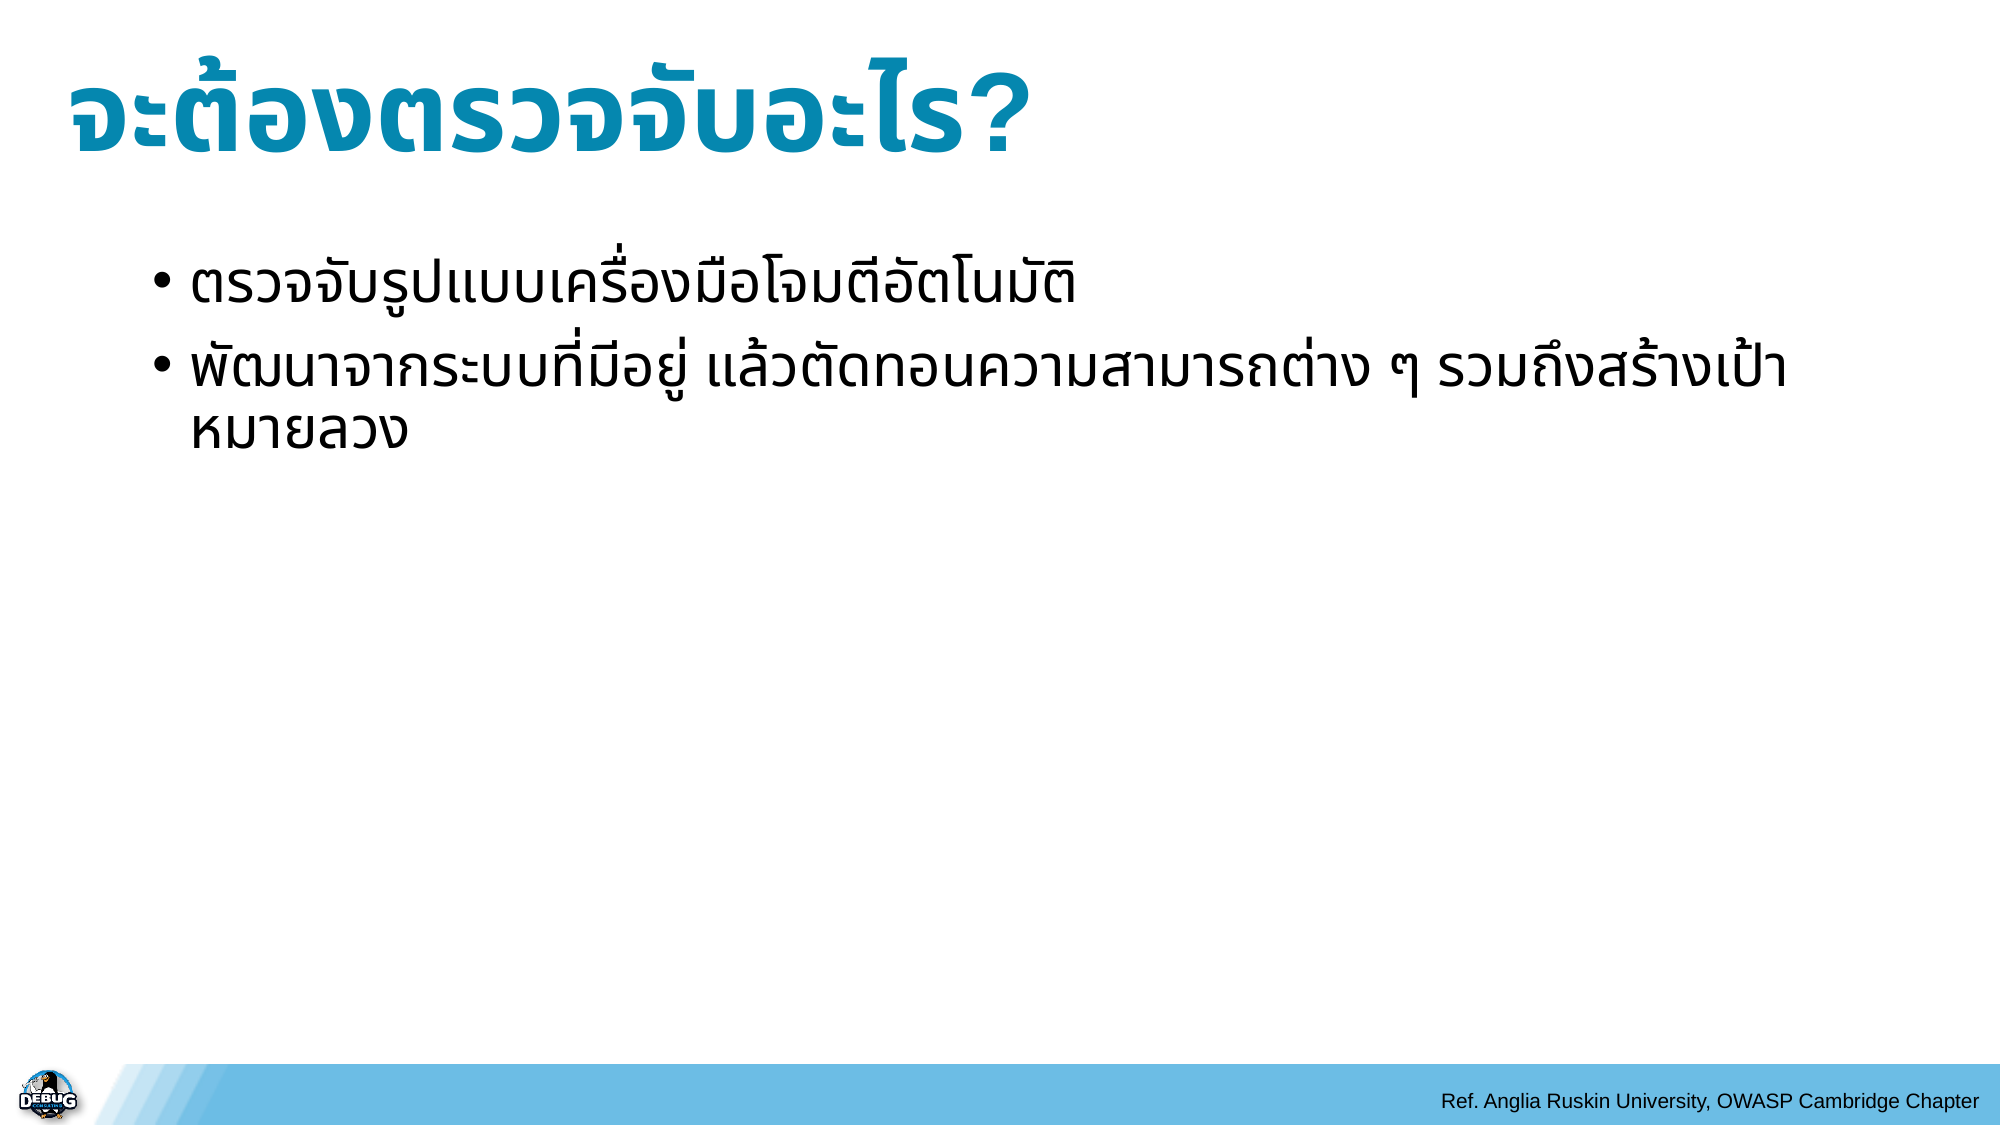

จะต้องตรวจจับอะไร?
ตรวจจับรูปแบบเครื่องมือโจมตีอัตโนมัติ
พัฒนาจากระบบที่มีอยู่ แล้วตัดทอนความสามารถต่าง ๆ รวมถึงสร้างเป้าหมายลวง
Ref. Anglia Ruskin University, OWASP Cambridge Chapter